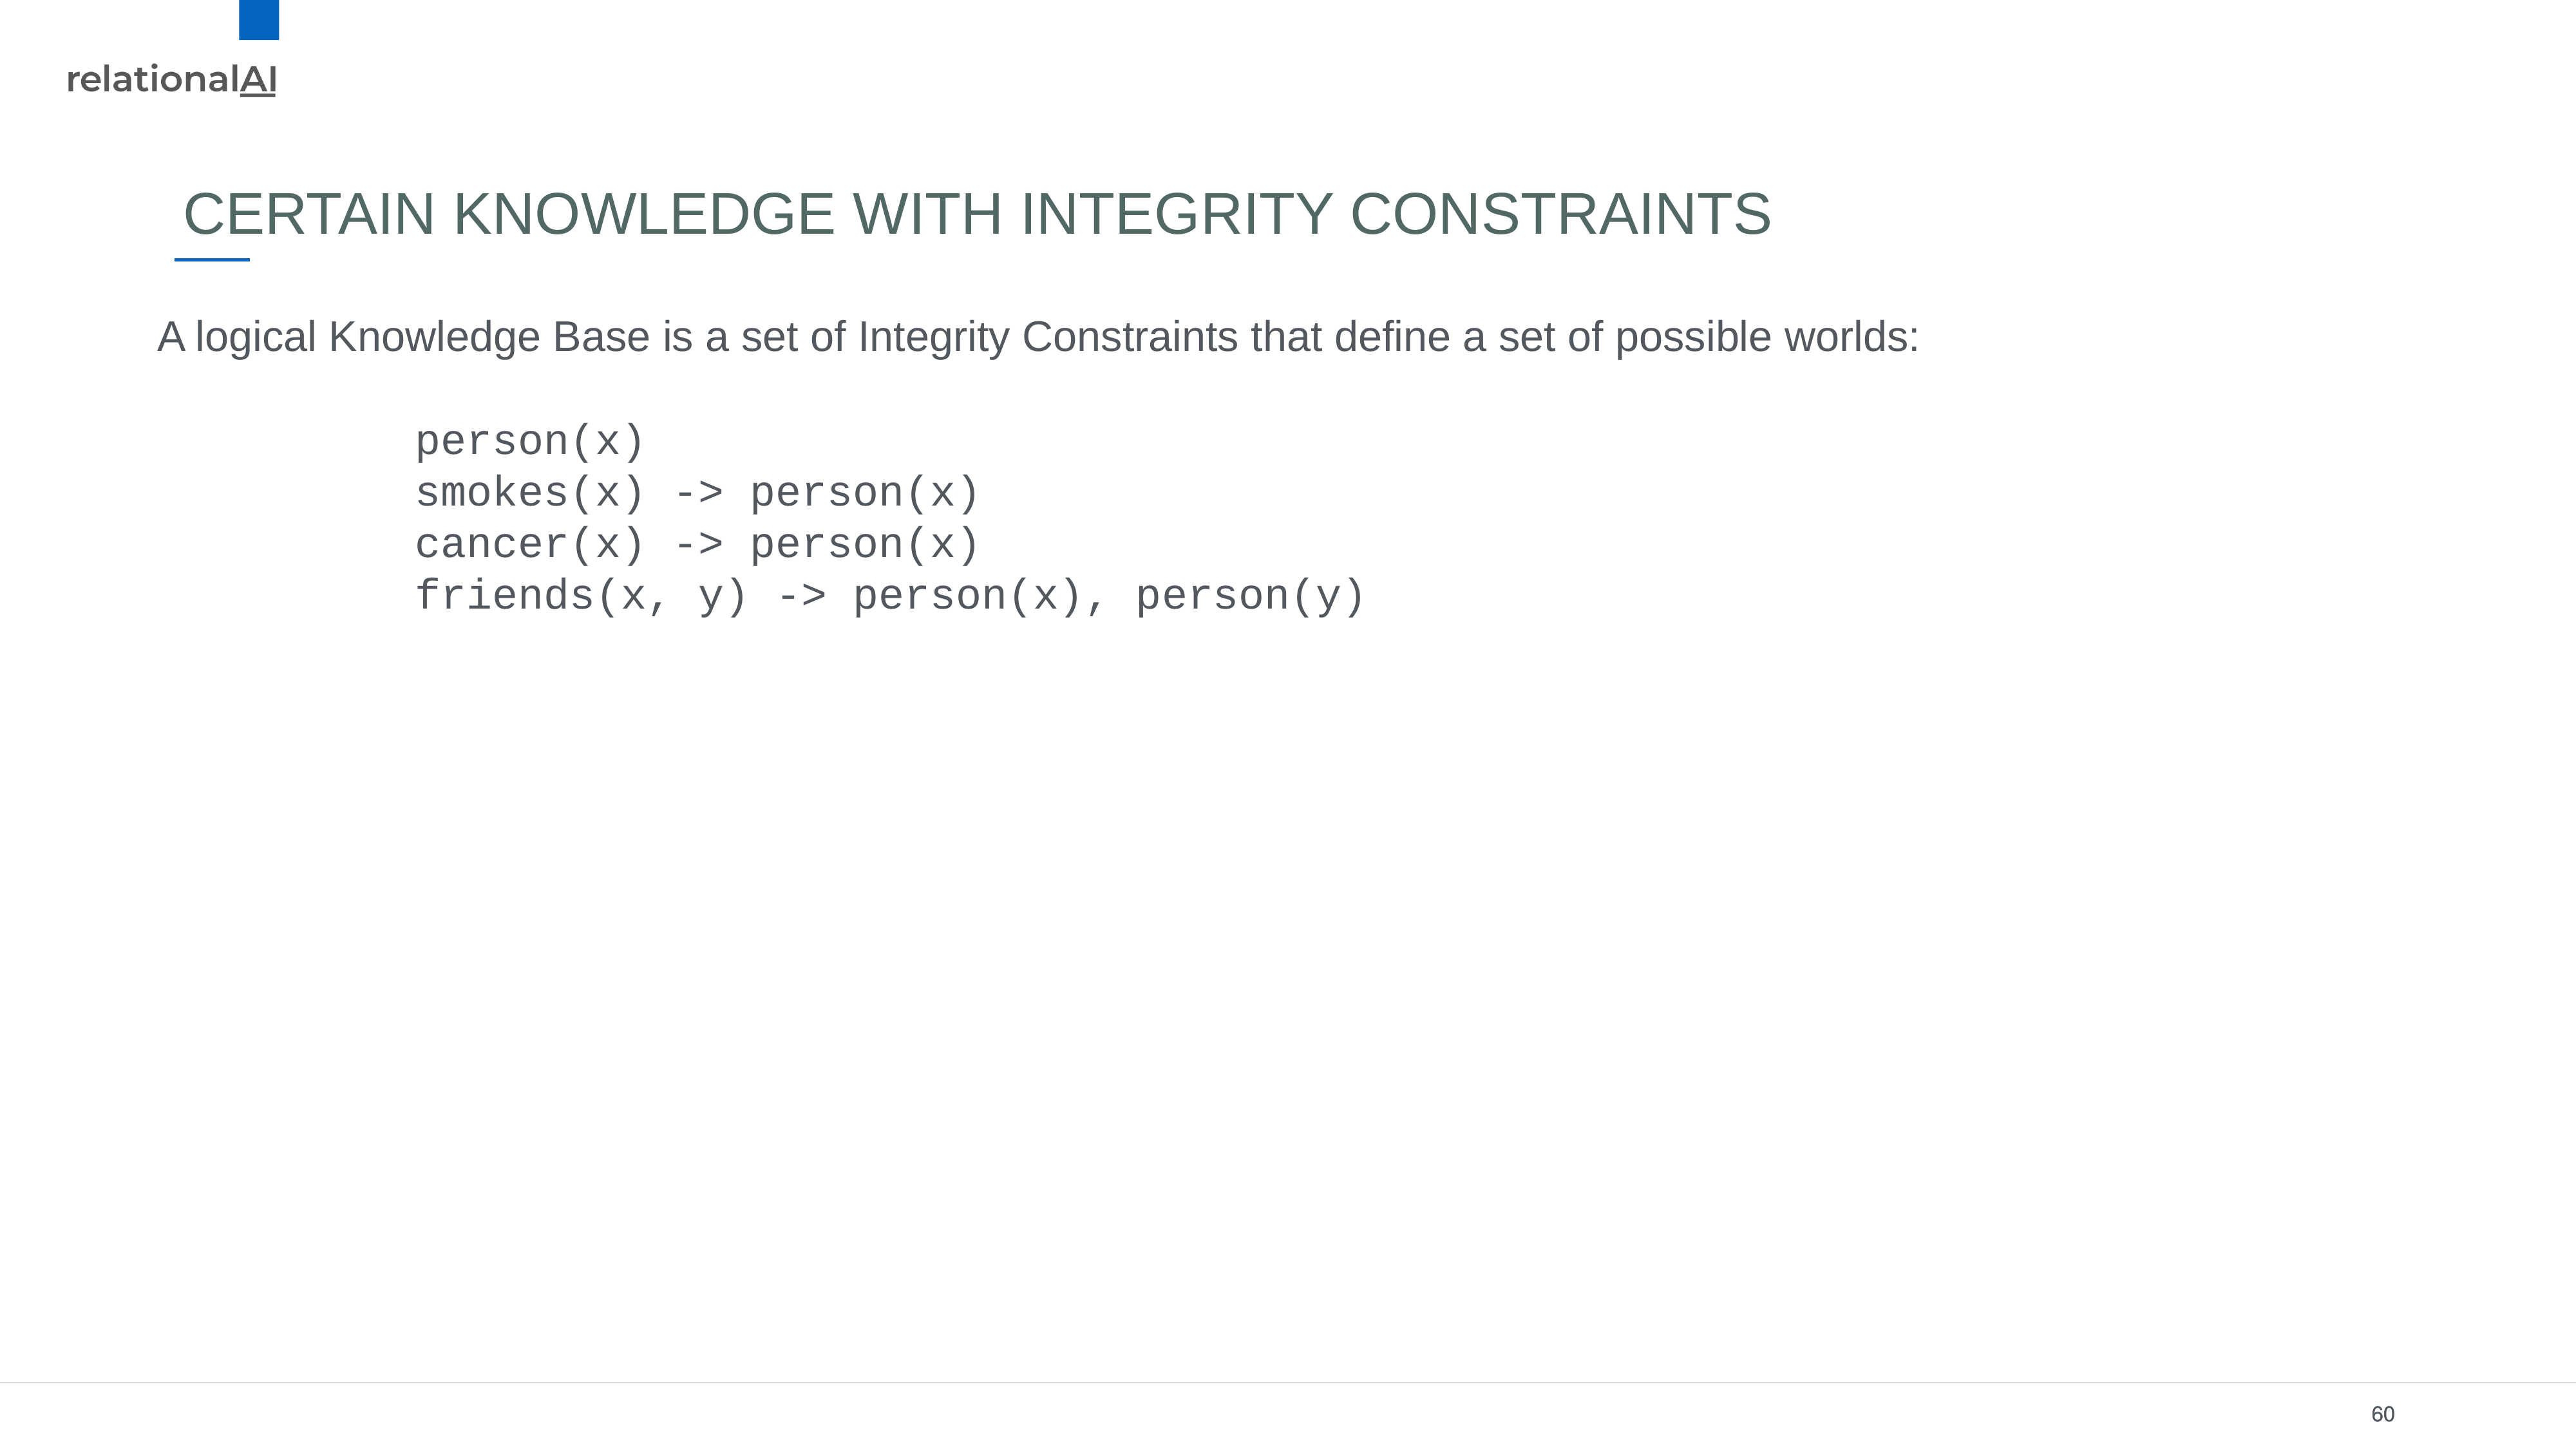

# CERTAIN KNOWLEDGE WITH INTEGRITY CONSTRAINTS
A logical Knowledge Base is a set of Integrity Constraints that define a set of possible worlds:

person(x)
smokes(x) -> person(x)
cancer(x) -> person(x)
friends(x, y) -> person(x), person(y)